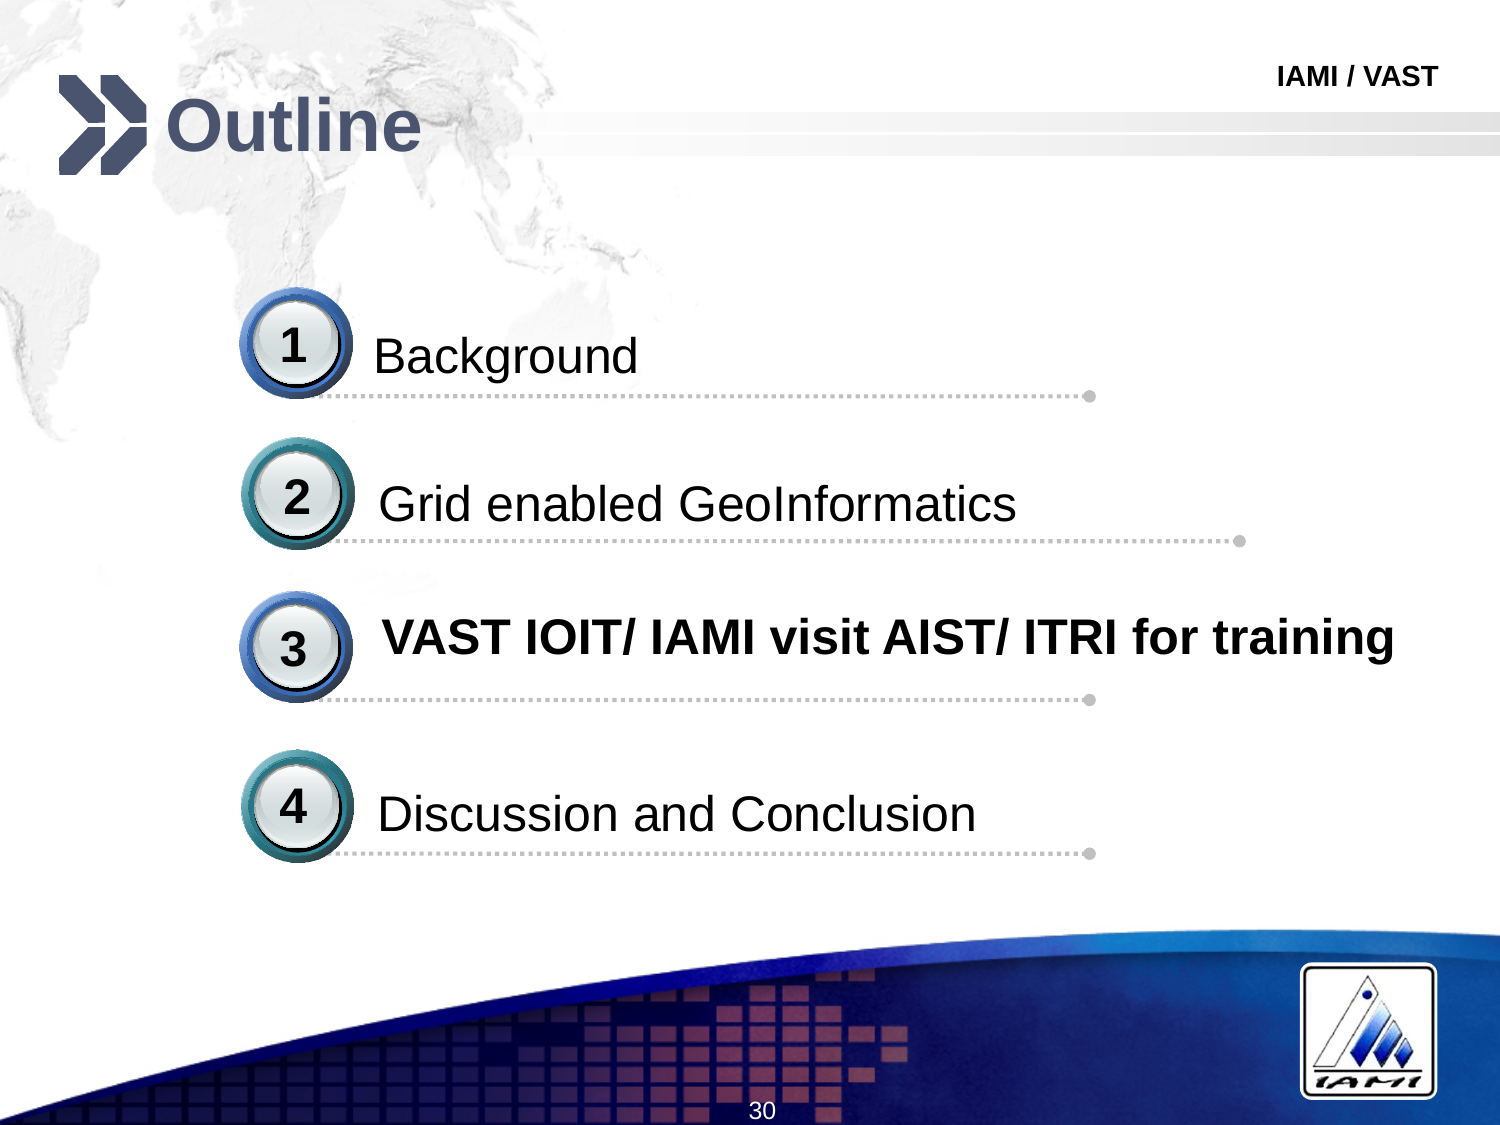

# Outline

1
Background

2
Grid enabled GeoInformatics

3
VAST IOIT/ IAMI visit AIST/ ITRI for training

4
Discussion and Conclusion

30